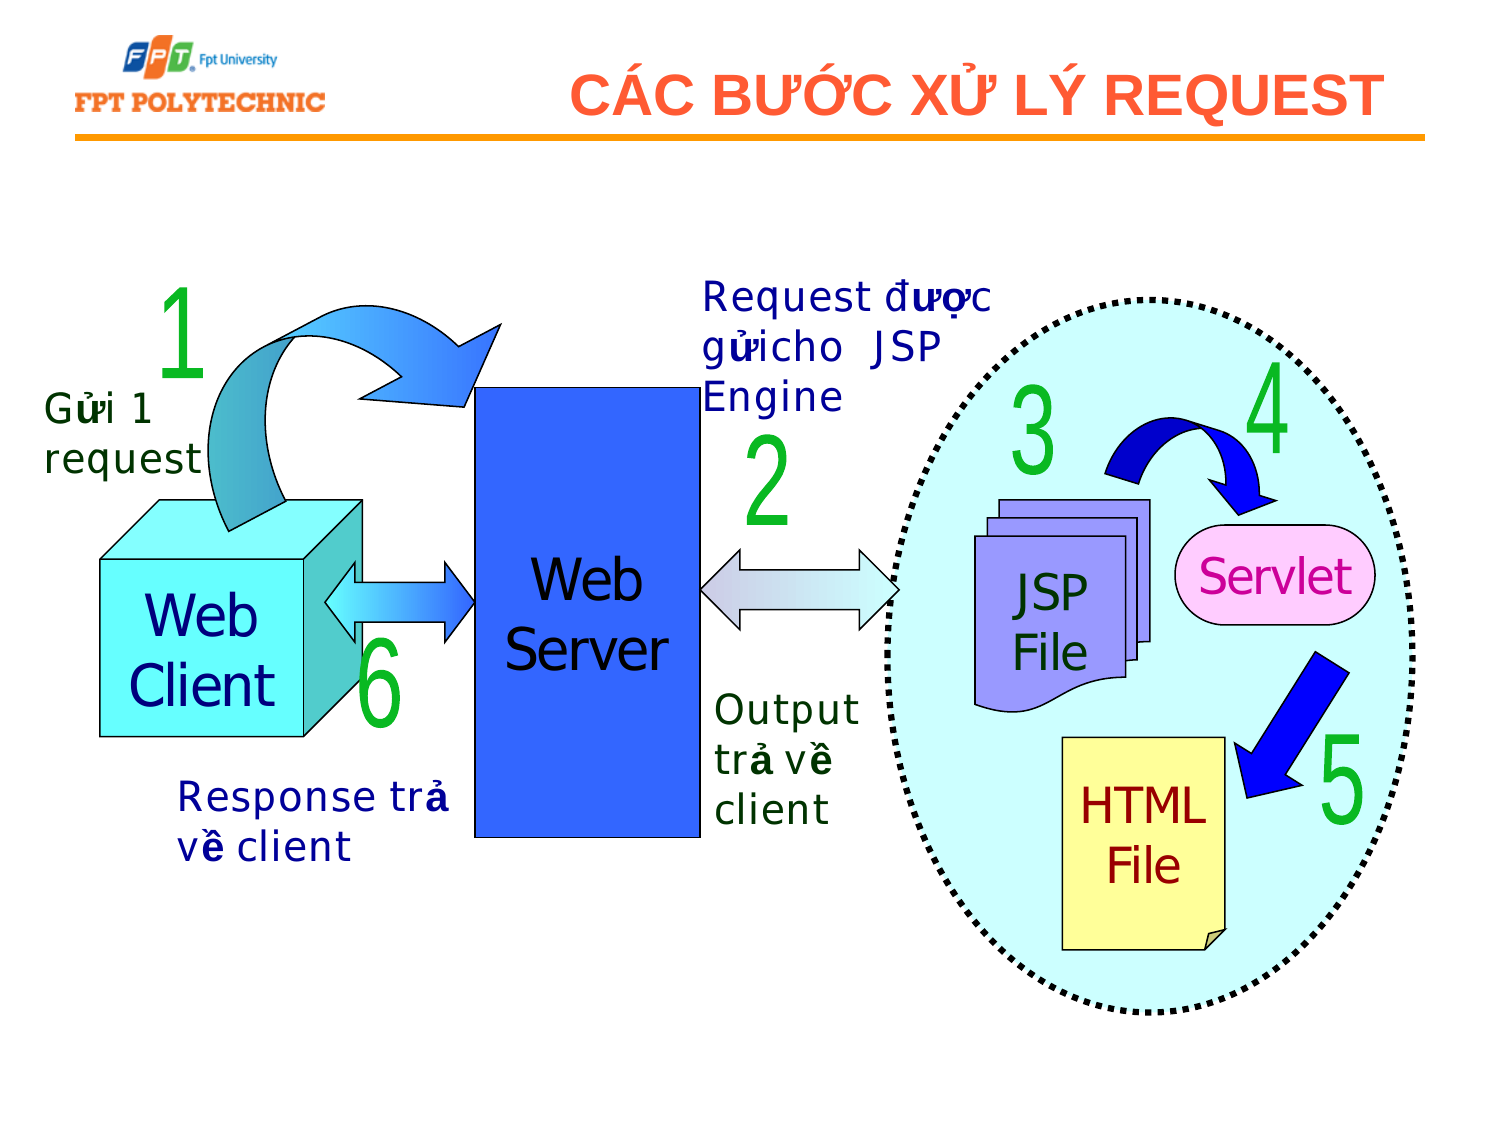

Các bước xử lý request
Request được gửicho  JSP Engine
2
1
Gửi 1
request

4

3
Web
Server
Web
Client
JSP
File
Servlet

6
Response trả về client

5
Output trả về client
HTML
File